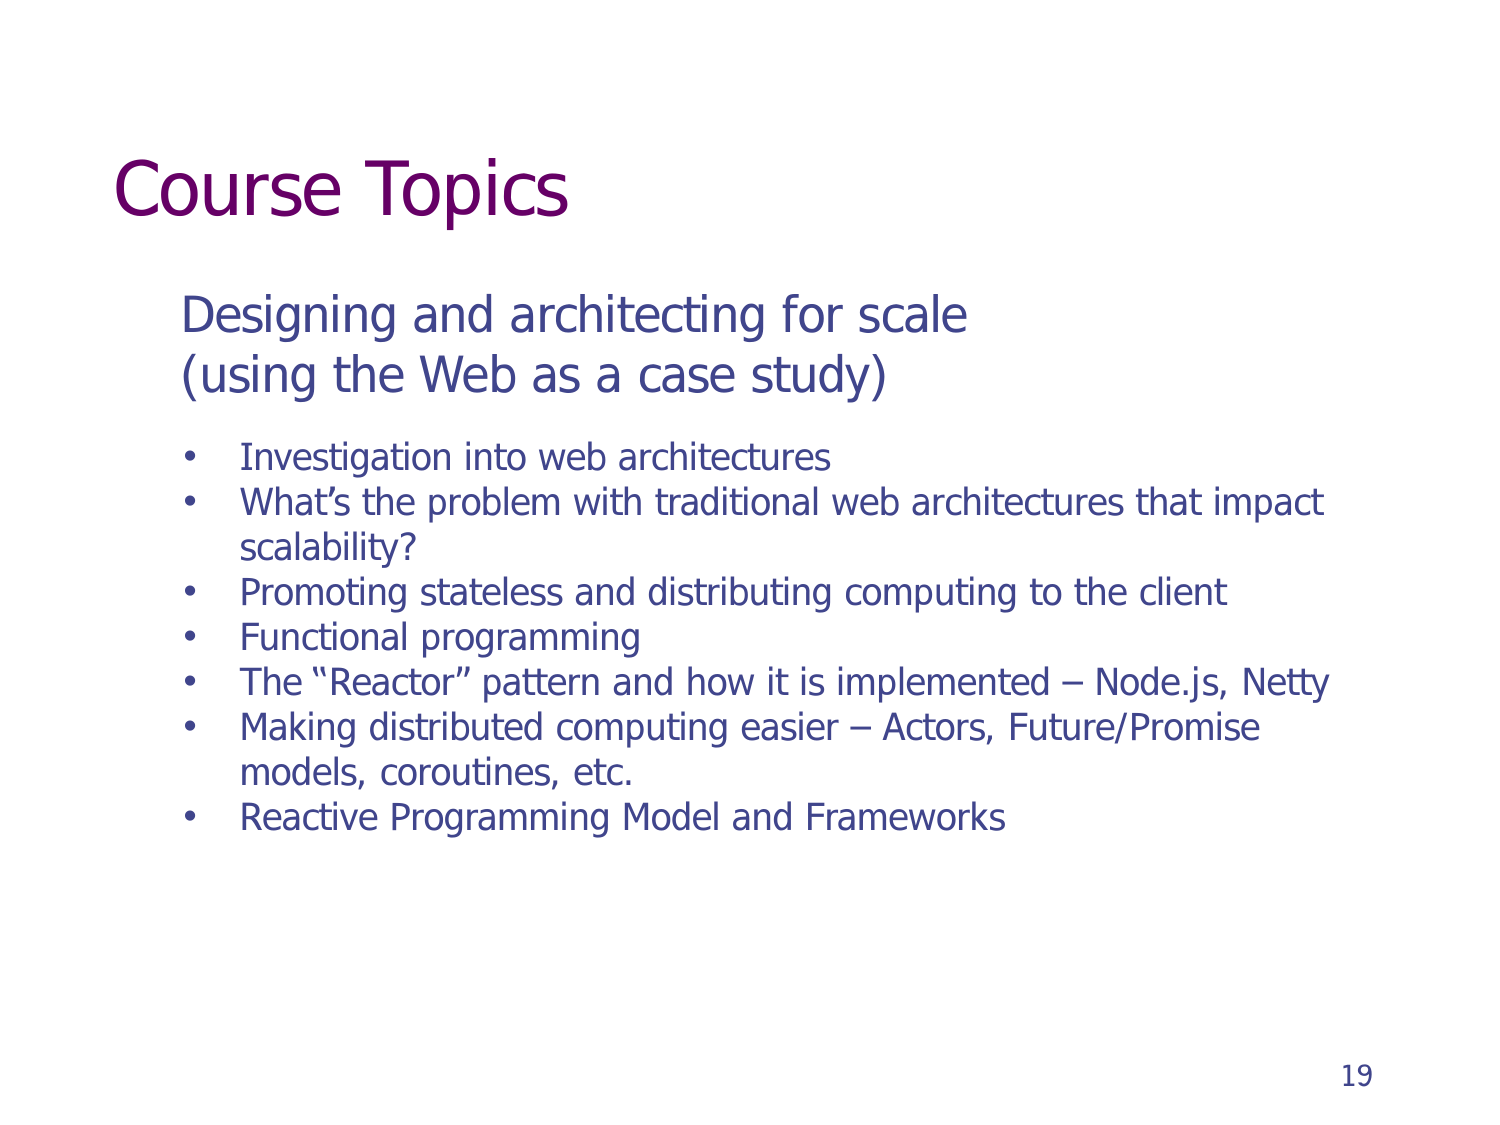

# Course Topics
Designing and architecting for scale
(using the Web as a case study)
Investigation into web architectures
What’s the problem with traditional web architectures that impact scalability?
Promoting stateless and distributing computing to the client
Functional programming
The “Reactor” pattern and how it is implemented – Node.js, Netty
Making distributed computing easier – Actors, Future/Promise models, coroutines, etc.
Reactive Programming Model and Frameworks
19